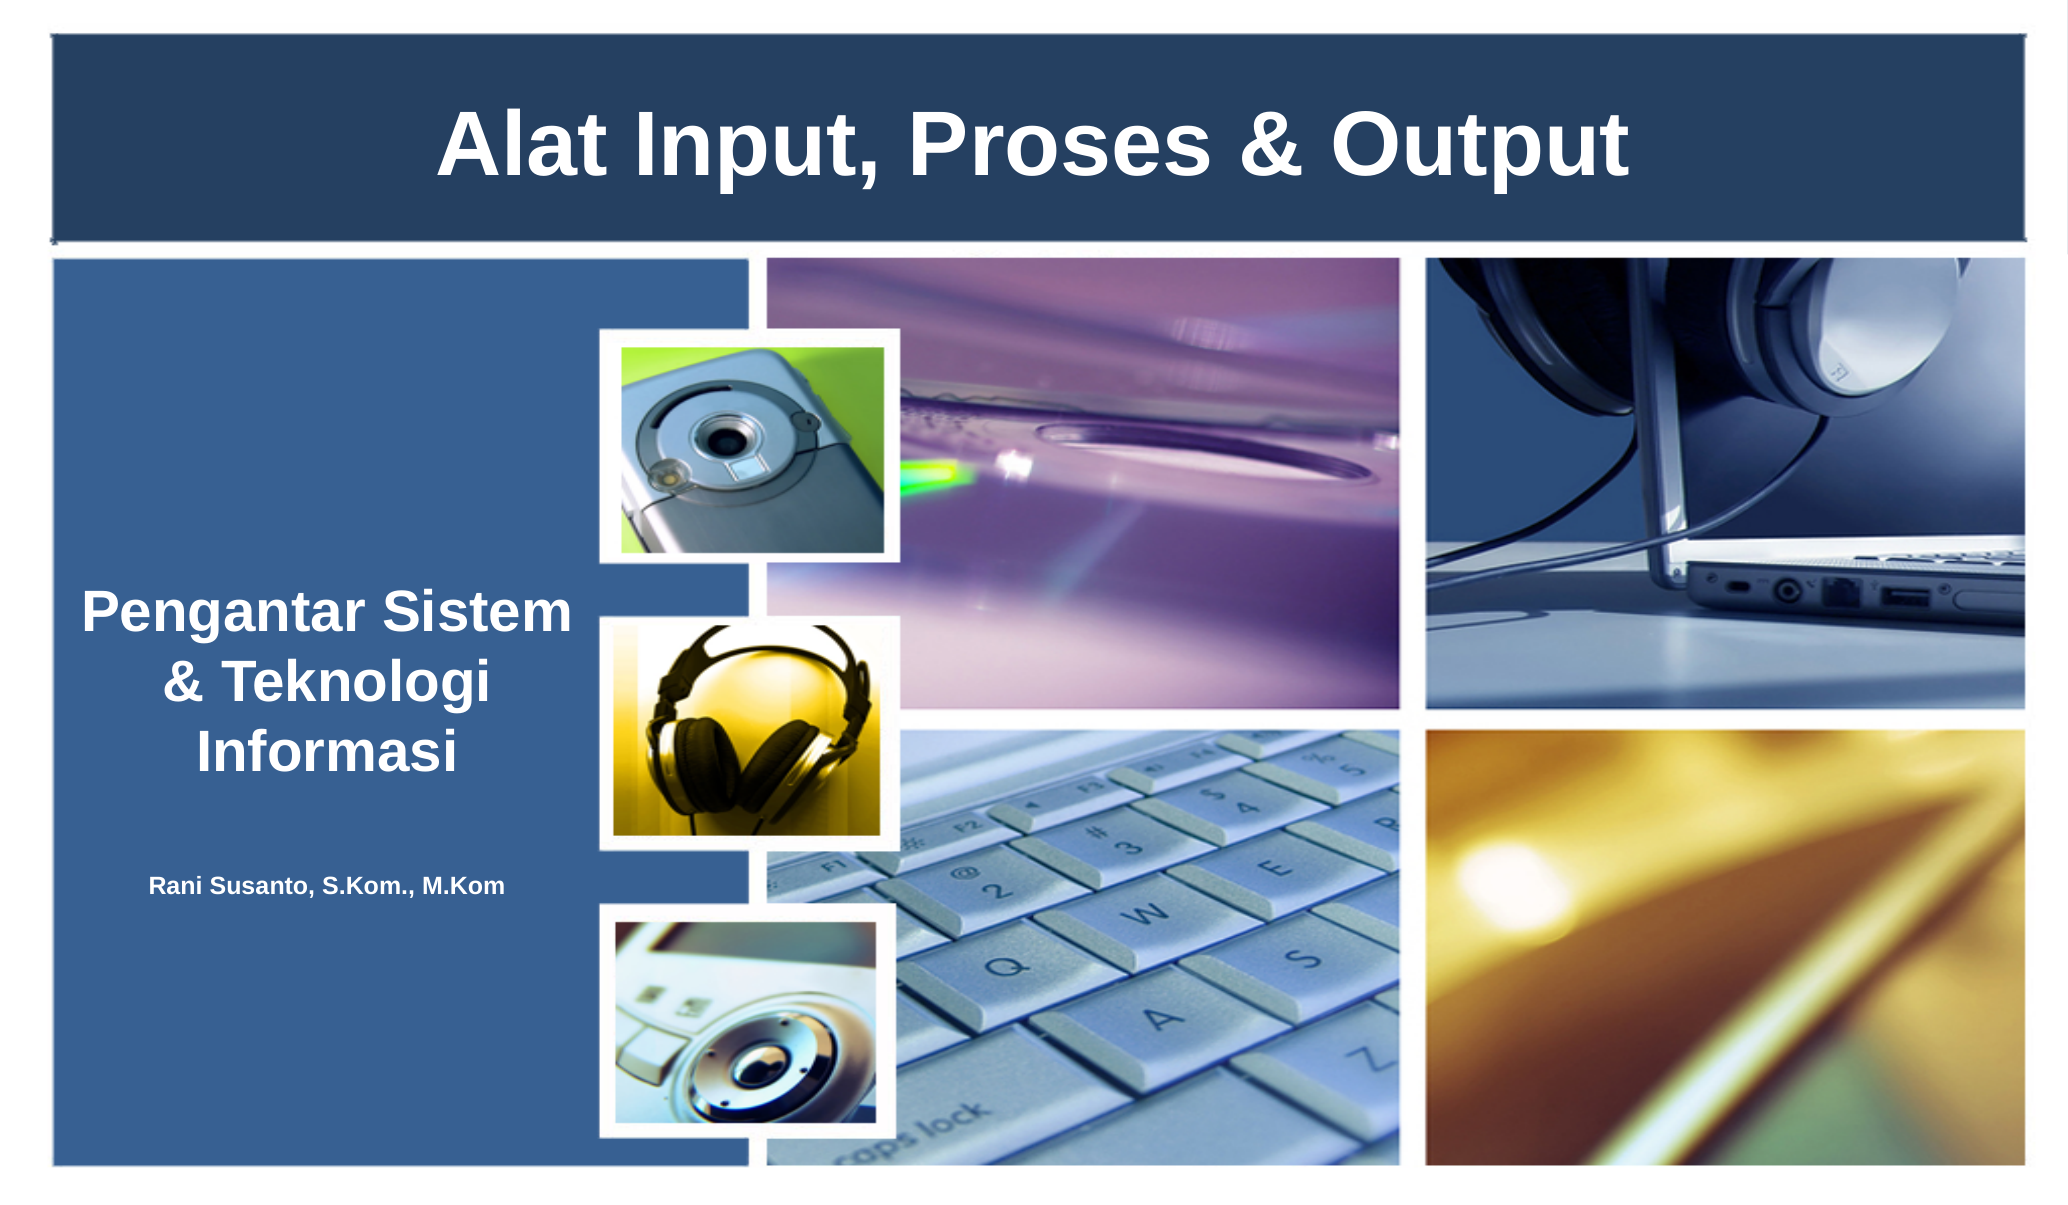

# Alat Input, Proses & Output
Pengantar Sistem & Teknologi Informasi

Rani Susanto, S.Kom., M.Kom